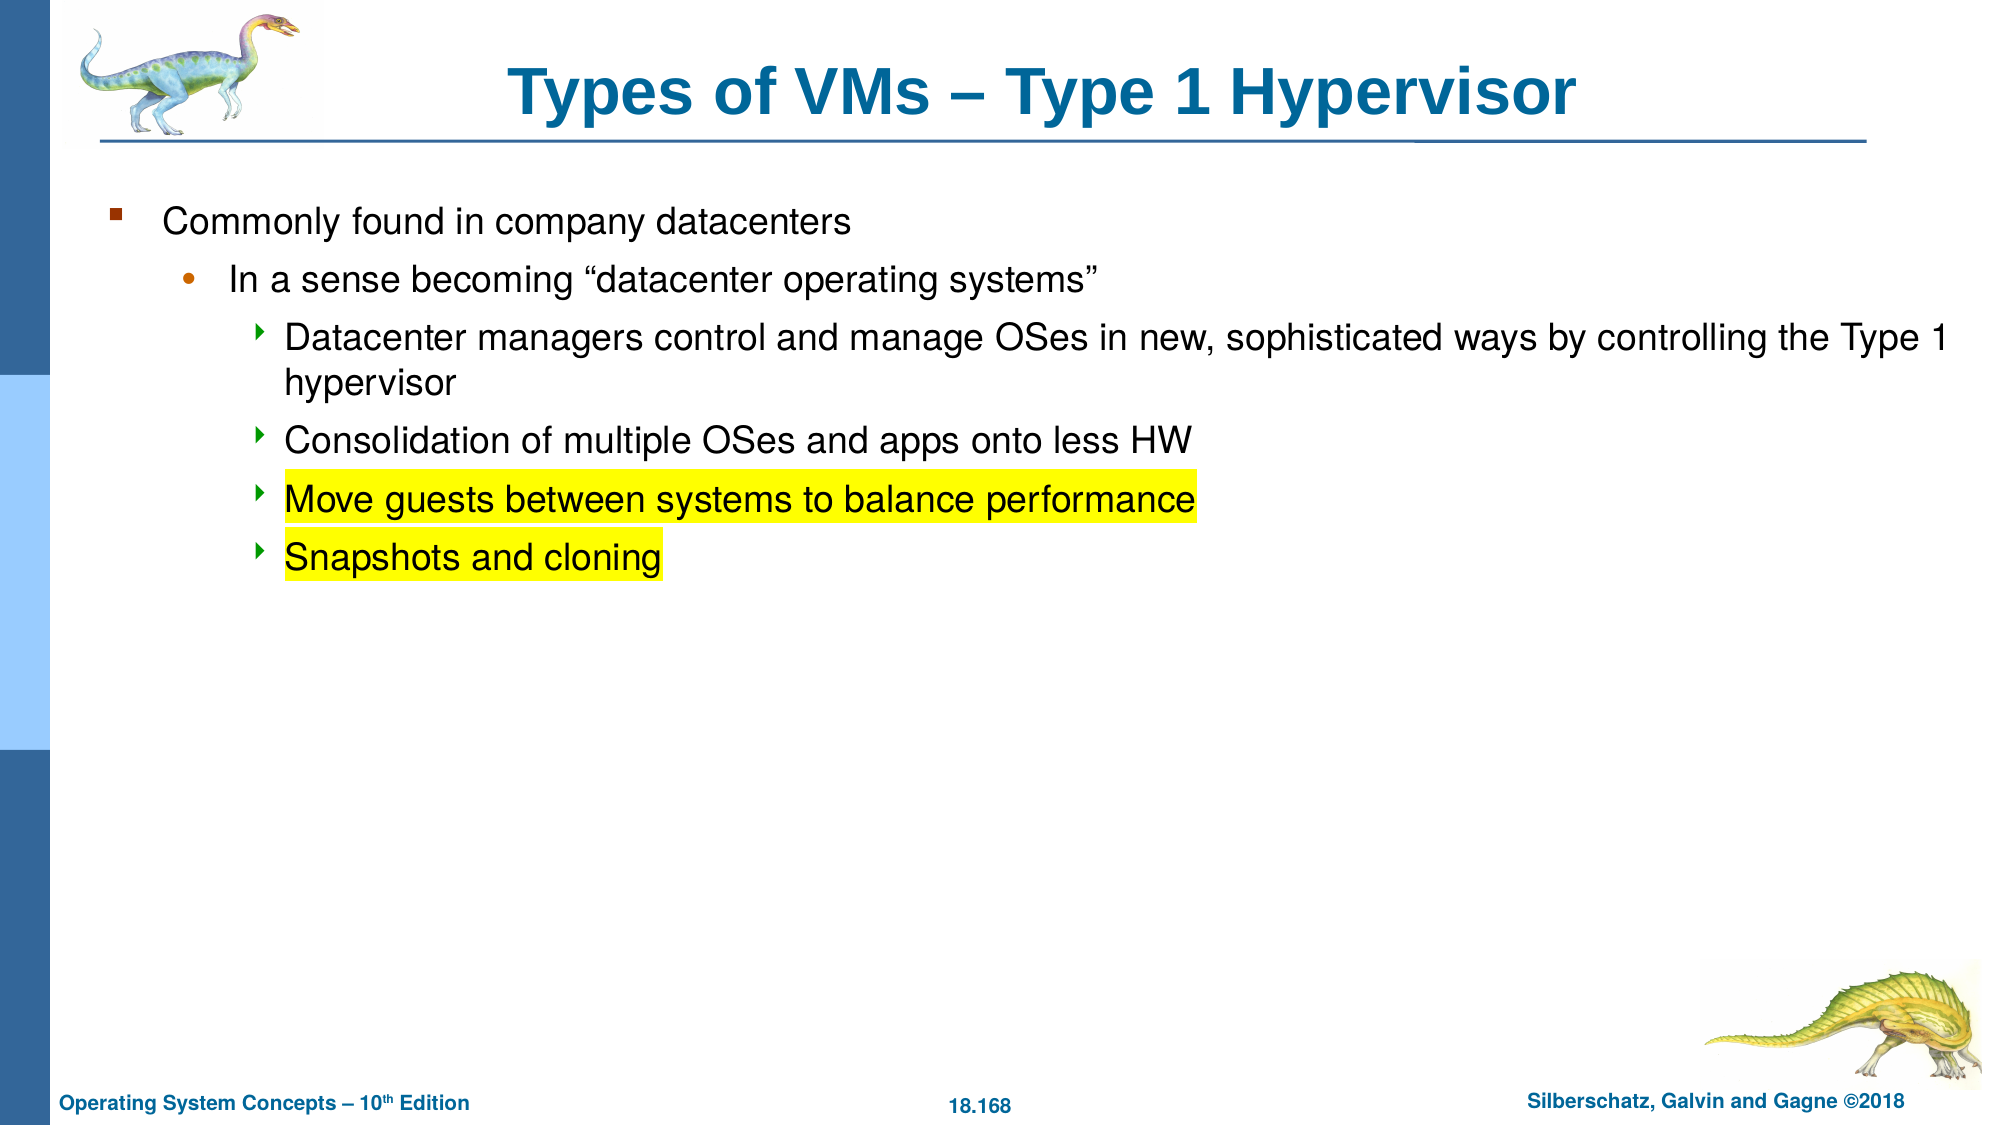

# Types of VMs – Type 1 Hypervisor
Commonly found in company datacenters
In a sense becoming “datacenter operating systems”
Datacenter managers control and manage OSes in new, sophisticated ways by controlling the Type 1 hypervisor
Consolidation of multiple OSes and apps onto less HW
Move guests between systems to balance performance
Snapshots and cloning